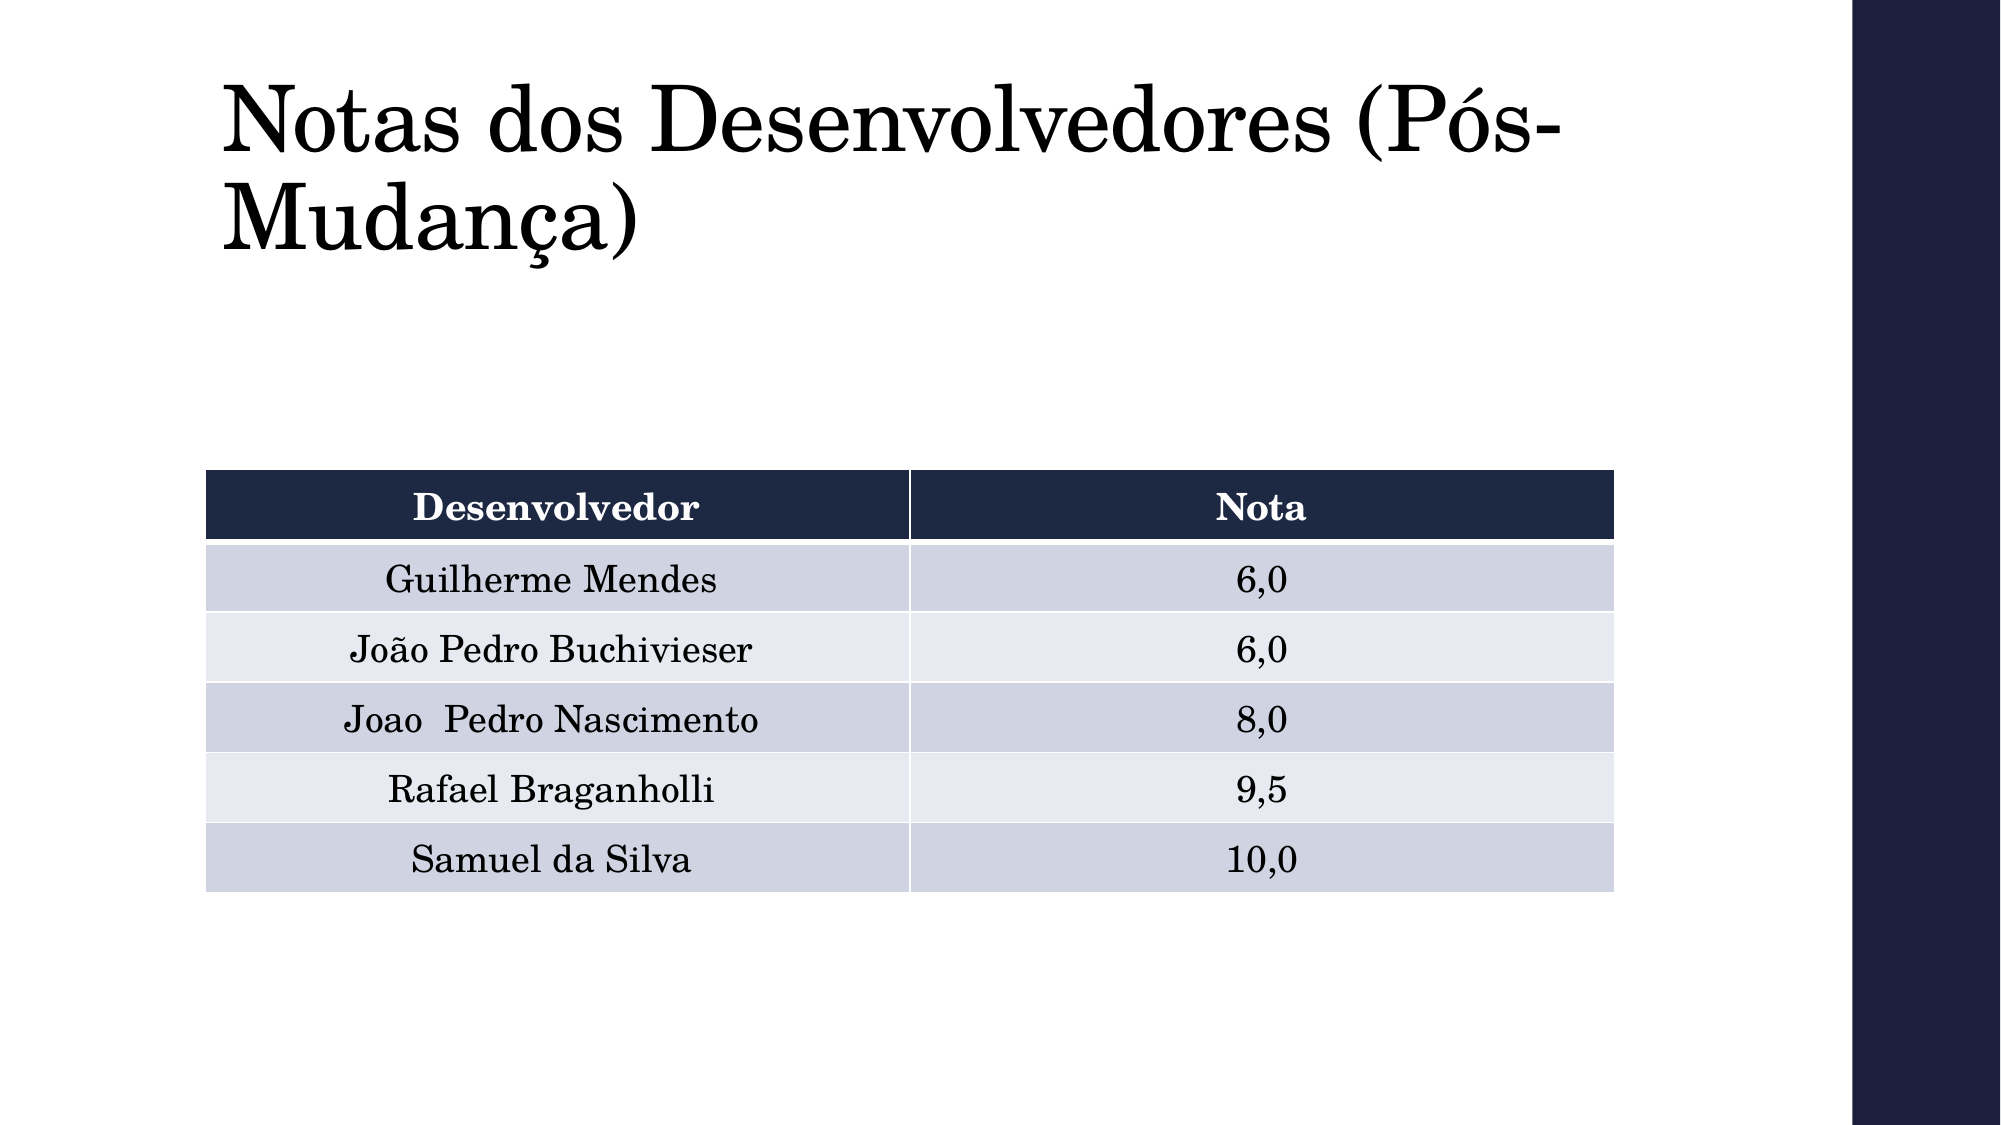

# Notas dos Desenvolvedores (Pós-Mudança)

| Desenvolvedor | Nota |
| --- | --- |
| Guilherme Mendes | 6,0 |
| João Pedro Buchivieser | 6,0 |
| Joao Pedro Nascimento | 8,0 |
| Rafael Braganholli | 9,5 |
| Samuel da Silva | 10,0 |